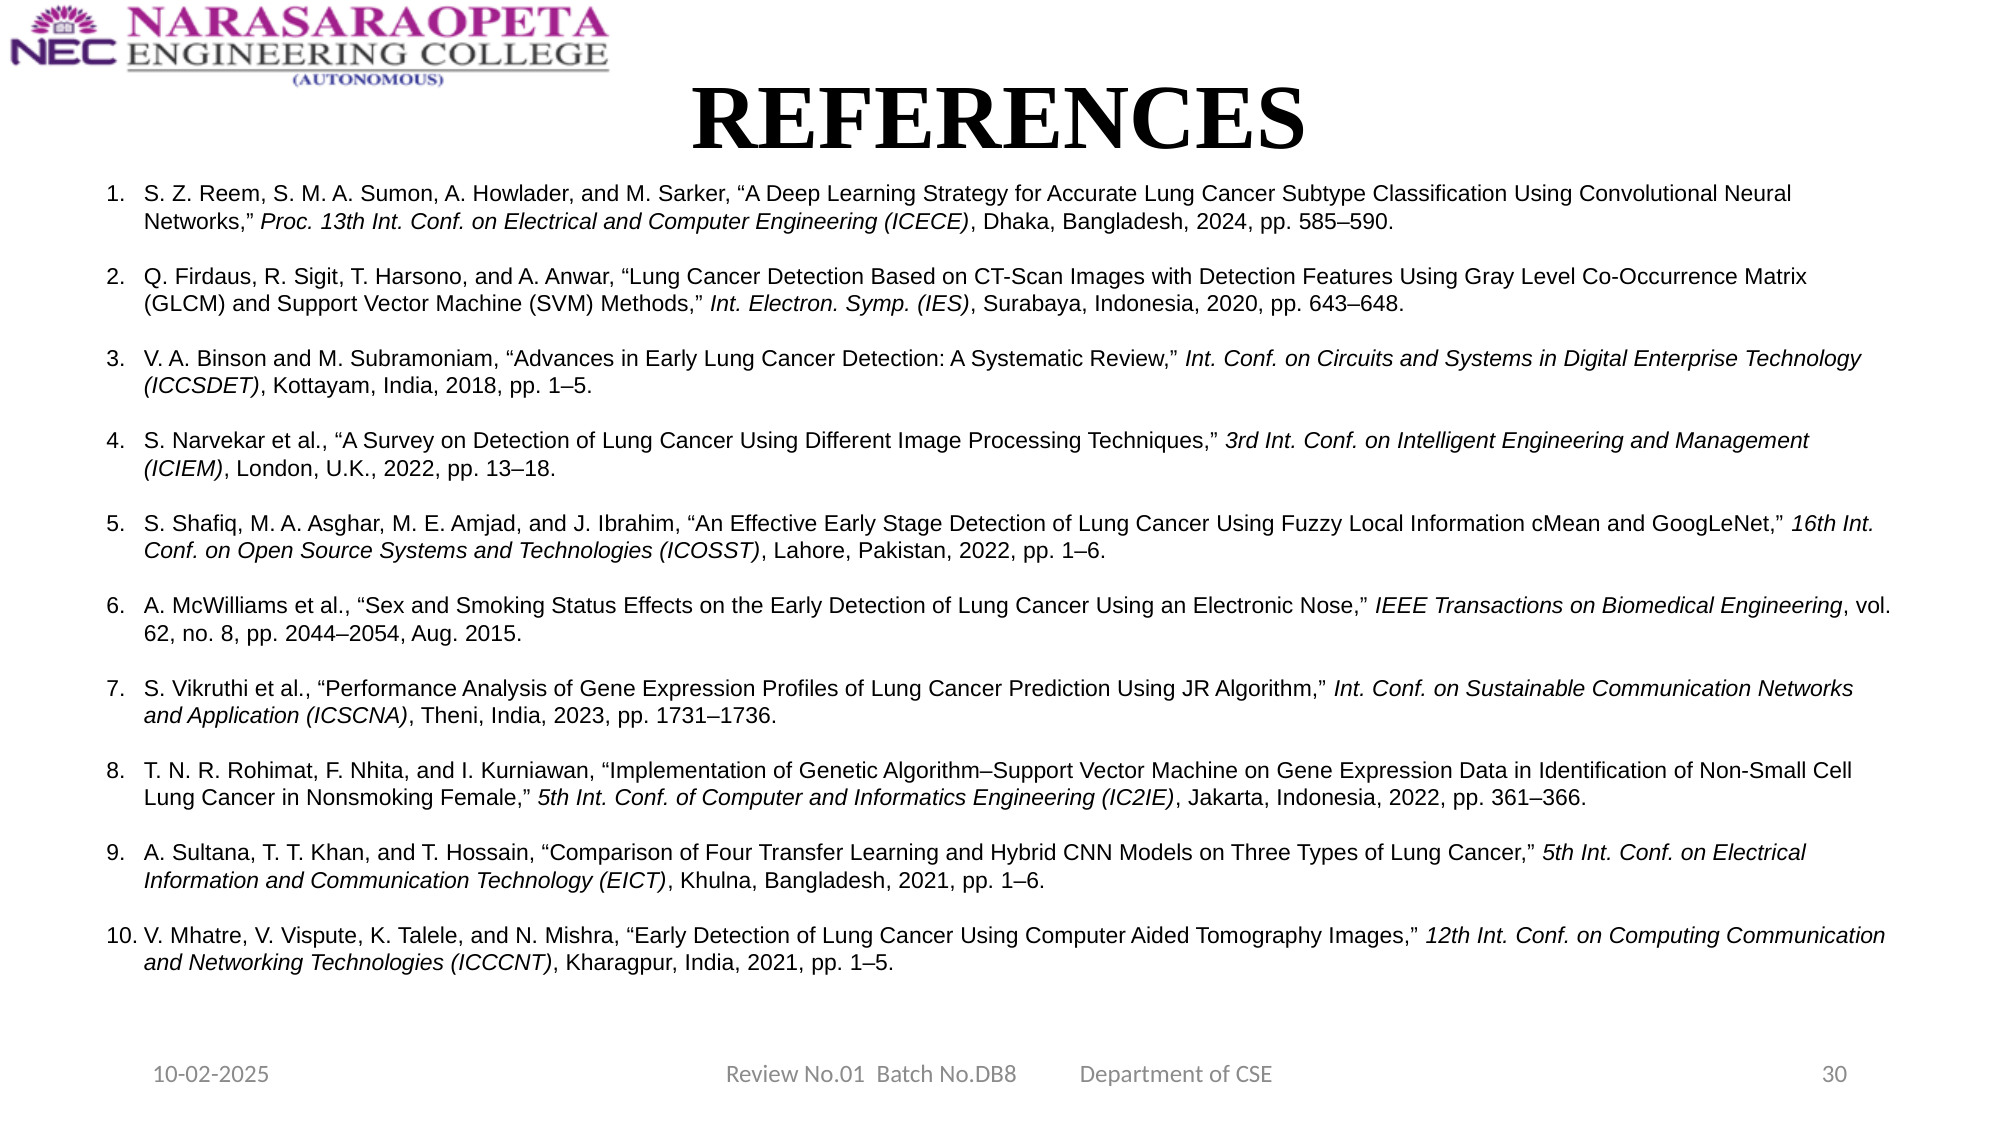

# REFERENCES
S. Z. Reem, S. M. A. Sumon, A. Howlader, and M. Sarker, “A Deep Learning Strategy for Accurate Lung Cancer Subtype Classification Using Convolutional Neural Networks,” Proc. 13th Int. Conf. on Electrical and Computer Engineering (ICECE), Dhaka, Bangladesh, 2024, pp. 585–590.

Q. Firdaus, R. Sigit, T. Harsono, and A. Anwar, “Lung Cancer Detection Based on CT-Scan Images with Detection Features Using Gray Level Co-Occurrence Matrix (GLCM) and Support Vector Machine (SVM) Methods,” Int. Electron. Symp. (IES), Surabaya, Indonesia, 2020, pp. 643–648.

V. A. Binson and M. Subramoniam, “Advances in Early Lung Cancer Detection: A Systematic Review,” Int. Conf. on Circuits and Systems in Digital Enterprise Technology (ICCSDET), Kottayam, India, 2018, pp. 1–5.

S. Narvekar et al., “A Survey on Detection of Lung Cancer Using Different Image Processing Techniques,” 3rd Int. Conf. on Intelligent Engineering and Management (ICIEM), London, U.K., 2022, pp. 13–18.

S. Shafiq, M. A. Asghar, M. E. Amjad, and J. Ibrahim, “An Effective Early Stage Detection of Lung Cancer Using Fuzzy Local Information cMean and GoogLeNet,” 16th Int. Conf. on Open Source Systems and Technologies (ICOSST), Lahore, Pakistan, 2022, pp. 1–6.

A. McWilliams et al., “Sex and Smoking Status Effects on the Early Detection of Lung Cancer Using an Electronic Nose,” IEEE Transactions on Biomedical Engineering, vol. 62, no. 8, pp. 2044–2054, Aug. 2015.

S. Vikruthi et al., “Performance Analysis of Gene Expression Profiles of Lung Cancer Prediction Using JR Algorithm,” Int. Conf. on Sustainable Communication Networks and Application (ICSCNA), Theni, India, 2023, pp. 1731–1736.

T. N. R. Rohimat, F. Nhita, and I. Kurniawan, “Implementation of Genetic Algorithm–Support Vector Machine on Gene Expression Data in Identification of Non-Small Cell Lung Cancer in Nonsmoking Female,” 5th Int. Conf. of Computer and Informatics Engineering (IC2IE), Jakarta, Indonesia, 2022, pp. 361–366.

A. Sultana, T. T. Khan, and T. Hossain, “Comparison of Four Transfer Learning and Hybrid CNN Models on Three Types of Lung Cancer,” 5th Int. Conf. on Electrical Information and Communication Technology (EICT), Khulna, Bangladesh, 2021, pp. 1–6.

V. Mhatre, V. Vispute, K. Talele, and N. Mishra, “Early Detection of Lung Cancer Using Computer Aided Tomography Images,” 12th Int. Conf. on Computing Communication and Networking Technologies (ICCCNT), Kharagpur, India, 2021, pp. 1–5.
10-02-2025
Review No.01  Batch No.DB8           Department of CSE
30